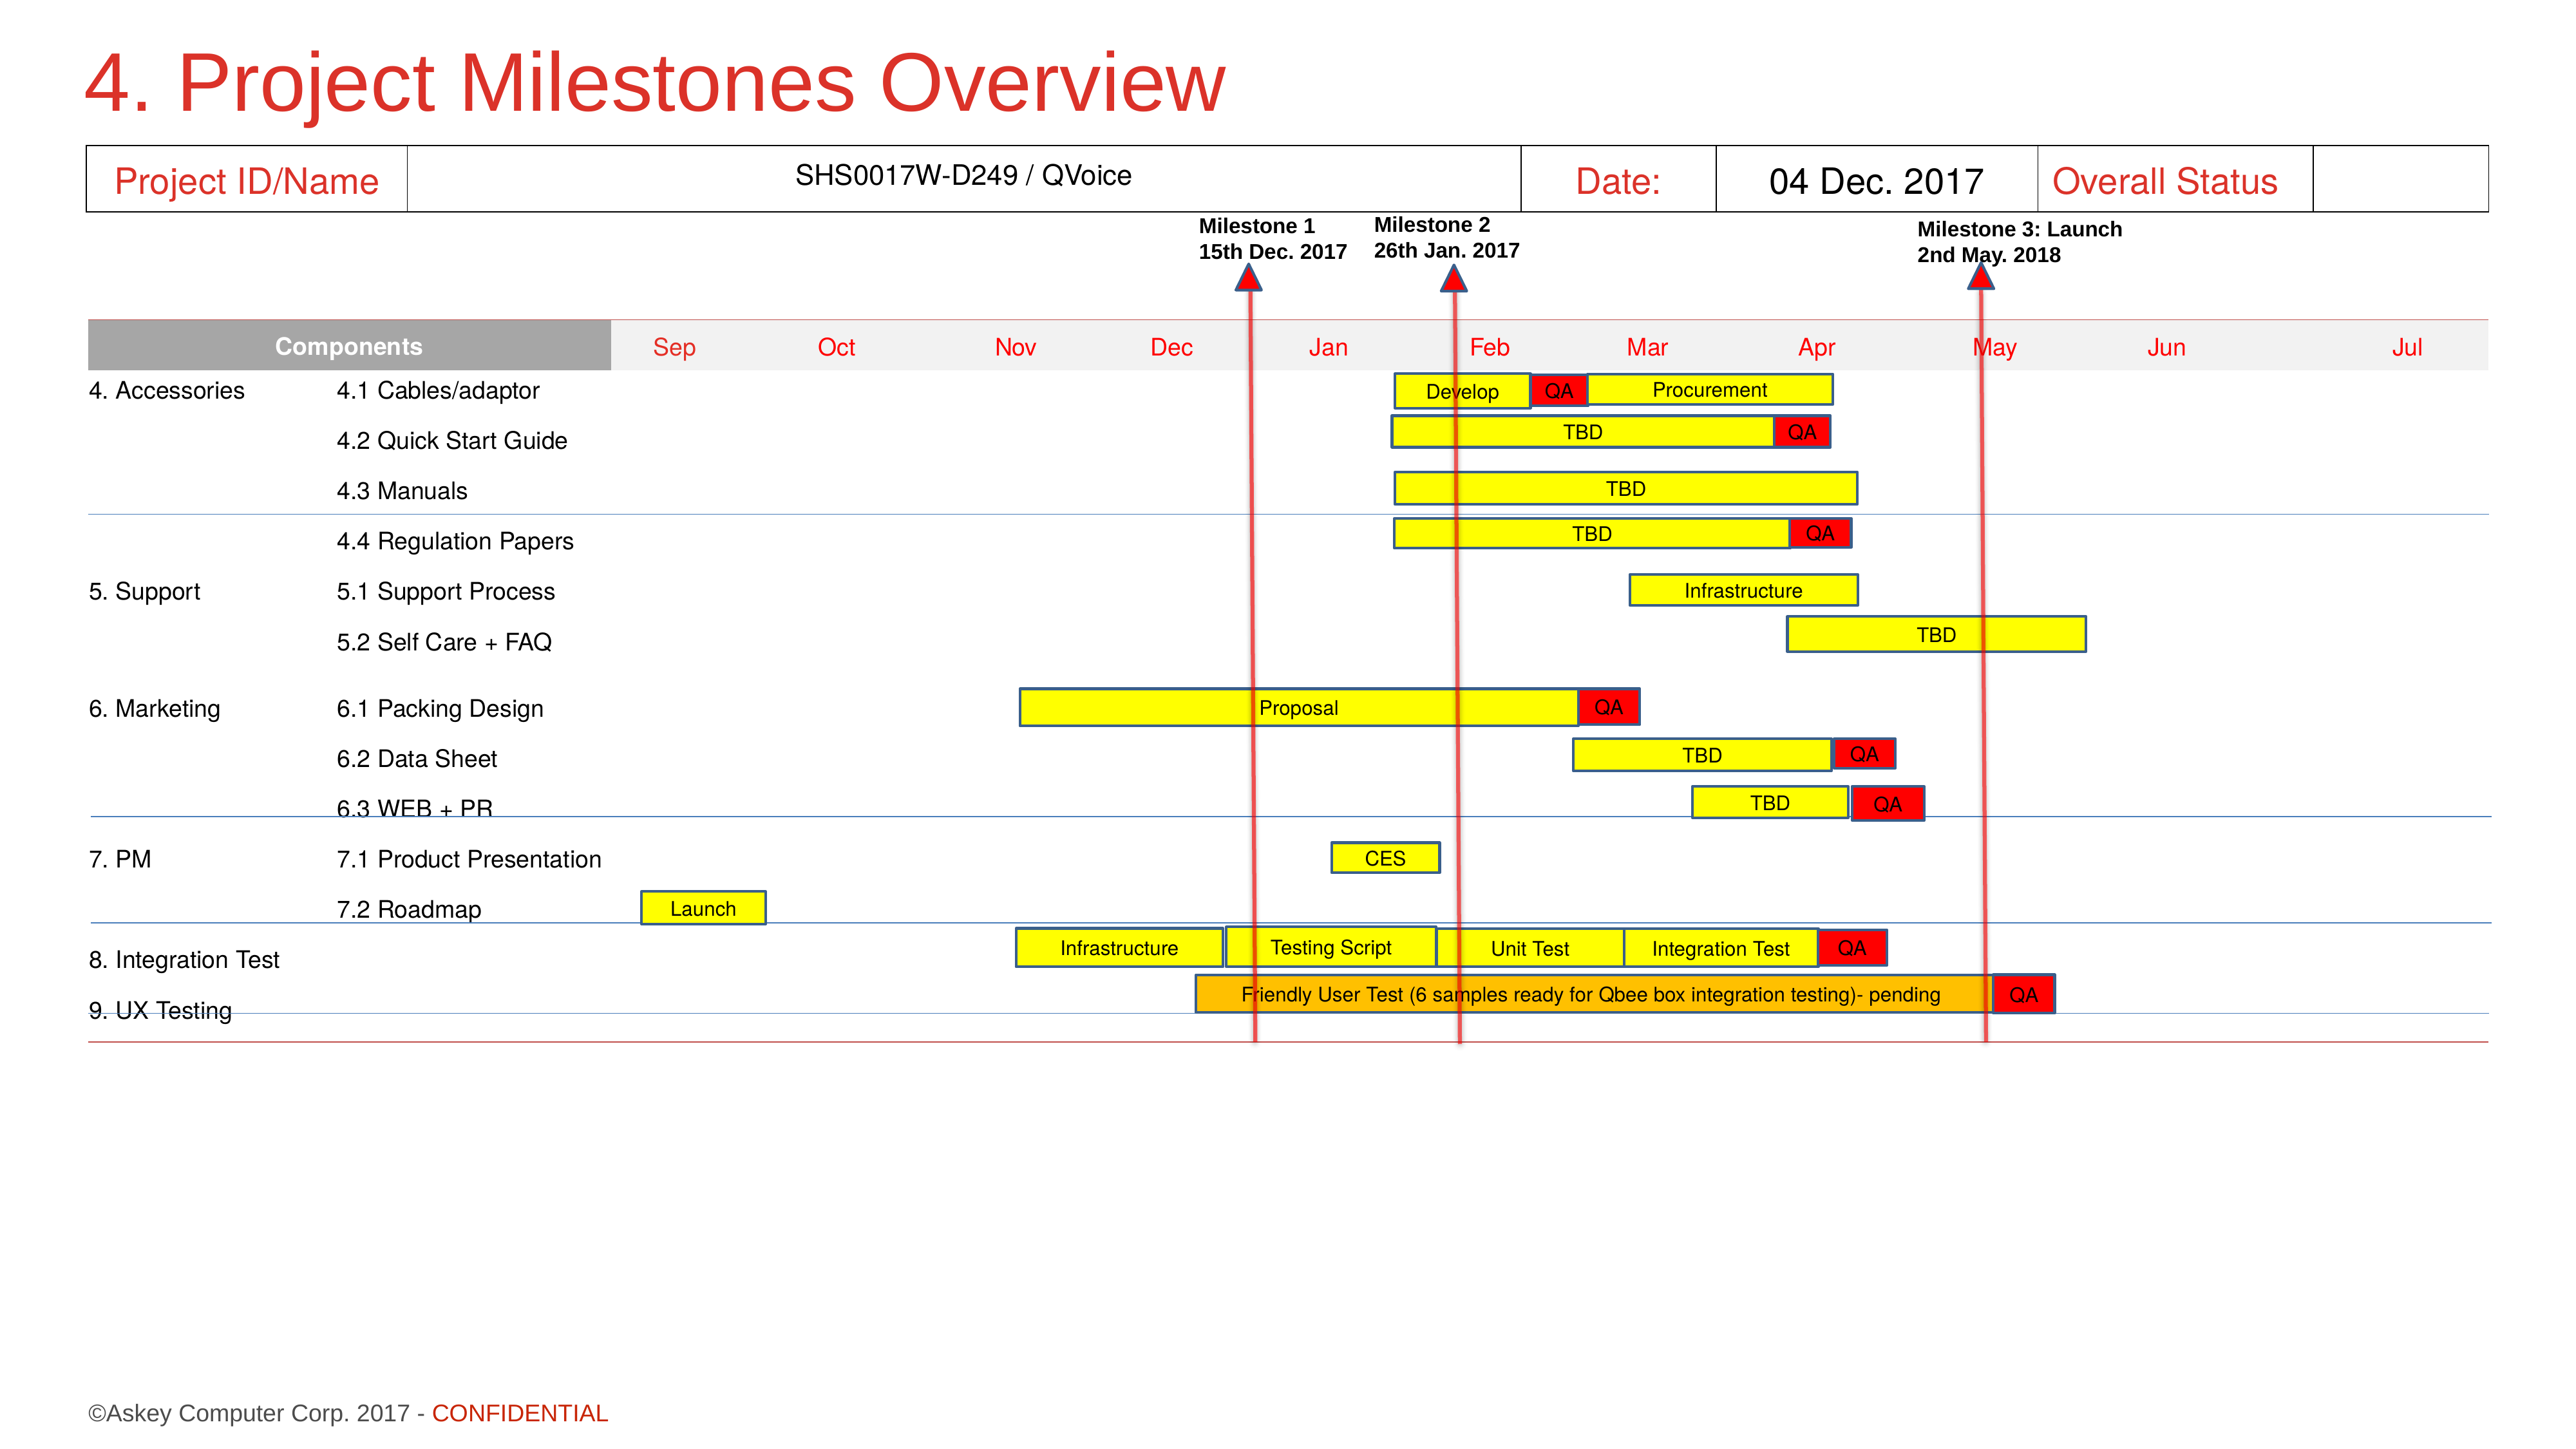

# 4. Project Milestones Overview
| Project ID/Name | SHS0017W-D249 / QVoice | Date: | 04 Dec. 2017 | Overall Status |  |
| --- | --- | --- | --- | --- | --- |
Milestone 2
26th Jan. 2017
Milestone 1
15th Dec. 2017
Milestone 3: Launch
2nd May. 2018

| Components |  | Sep | Oct | Nov | Dec | Jan | Feb | Mar | Apr | May | Jun |  | Jul |
| --- | --- | --- | --- | --- | --- | --- | --- | --- | --- | --- | --- | --- | --- |
| 4. Accessories | 4.1 Cables/adaptor |  |  |  |  |  |  |  |  |  |  |  |  |
|  | 4.2 Quick Start Guide |  |  |  |  |  |  |  |  |  |  |  |  |
|  | 4.3 Manuals |  |  |  |  |  |  |  |  |  |  |  |  |
|  | 4.4 Regulation Papers |  |  |  |  |  |  |  |  |  |  |  |  |
| 5. Support | 5.1 Support Process |  |  |  |  |  |  |  |  |  |  |  |  |
|  | 5.2 Self Care + FAQ |  |  |  |  |  |  |  |  |  |  |  |  |
| 6. Marketing | 6.1 Packing Design |  |  |  |  |  |  |  |  |  |  |  |  |
|  | 6.2 Data Sheet |  |  |  |  |  |  |  |  |  |  |  |  |
|  | 6.3 WEB + PR |  |  |  |  |  |  |  |  |  |  |  |  |
| 7. PM | 7.1 Product Presentation |  |  |  |  |  |  |  |  |  |  |  |  |
|  | 7.2 Roadmap |  |  |  |  |  |  |  |  |  |  |  |  |
| 8. Integration Test |  |  |  |  |  |  |  |  |  |  |  |  |  |
| 9. UX Testing |  |  |  |  |  |  |  |  |  |  |  |  |  |
Develop
Procurement
QA
TBD
QA
TBD
QA
TBD
Infrastructure
TBD
Proposal
QA
TBD
QA
TBD
QA
CES
Launch
Testing Script
Infrastructure
Integration Test
Unit Test
QA
QA
Friendly User Test (6 samples ready for Qbee box integration testing)- pending